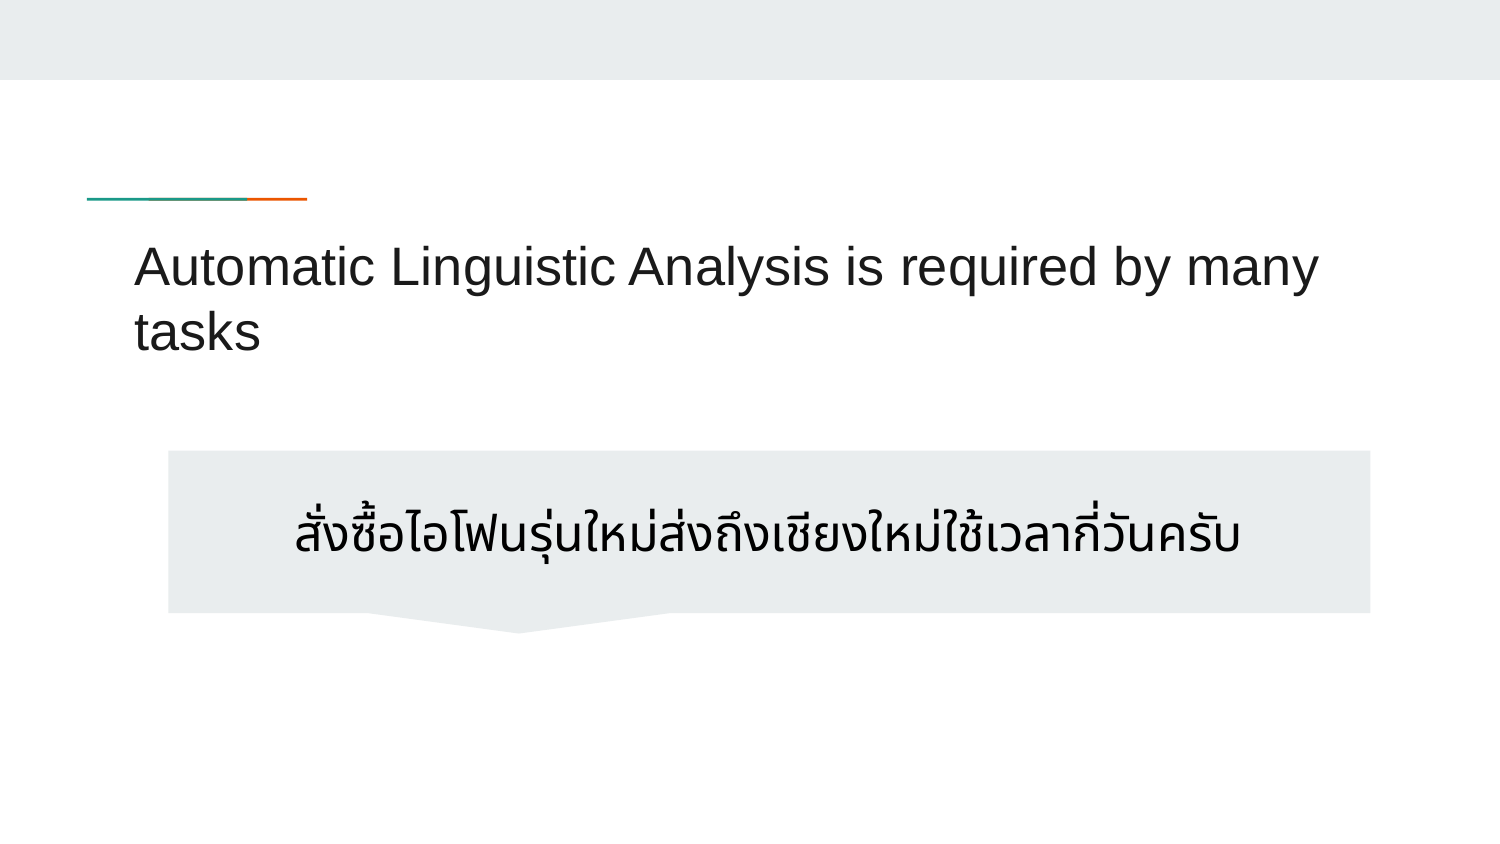

# Automatic Linguistic Analysis is required by many tasks
สั่งซื้อไอโฟนรุ่นใหม่ส่งถึงเชียงใหม่ใช้เวลากี่วันครับ